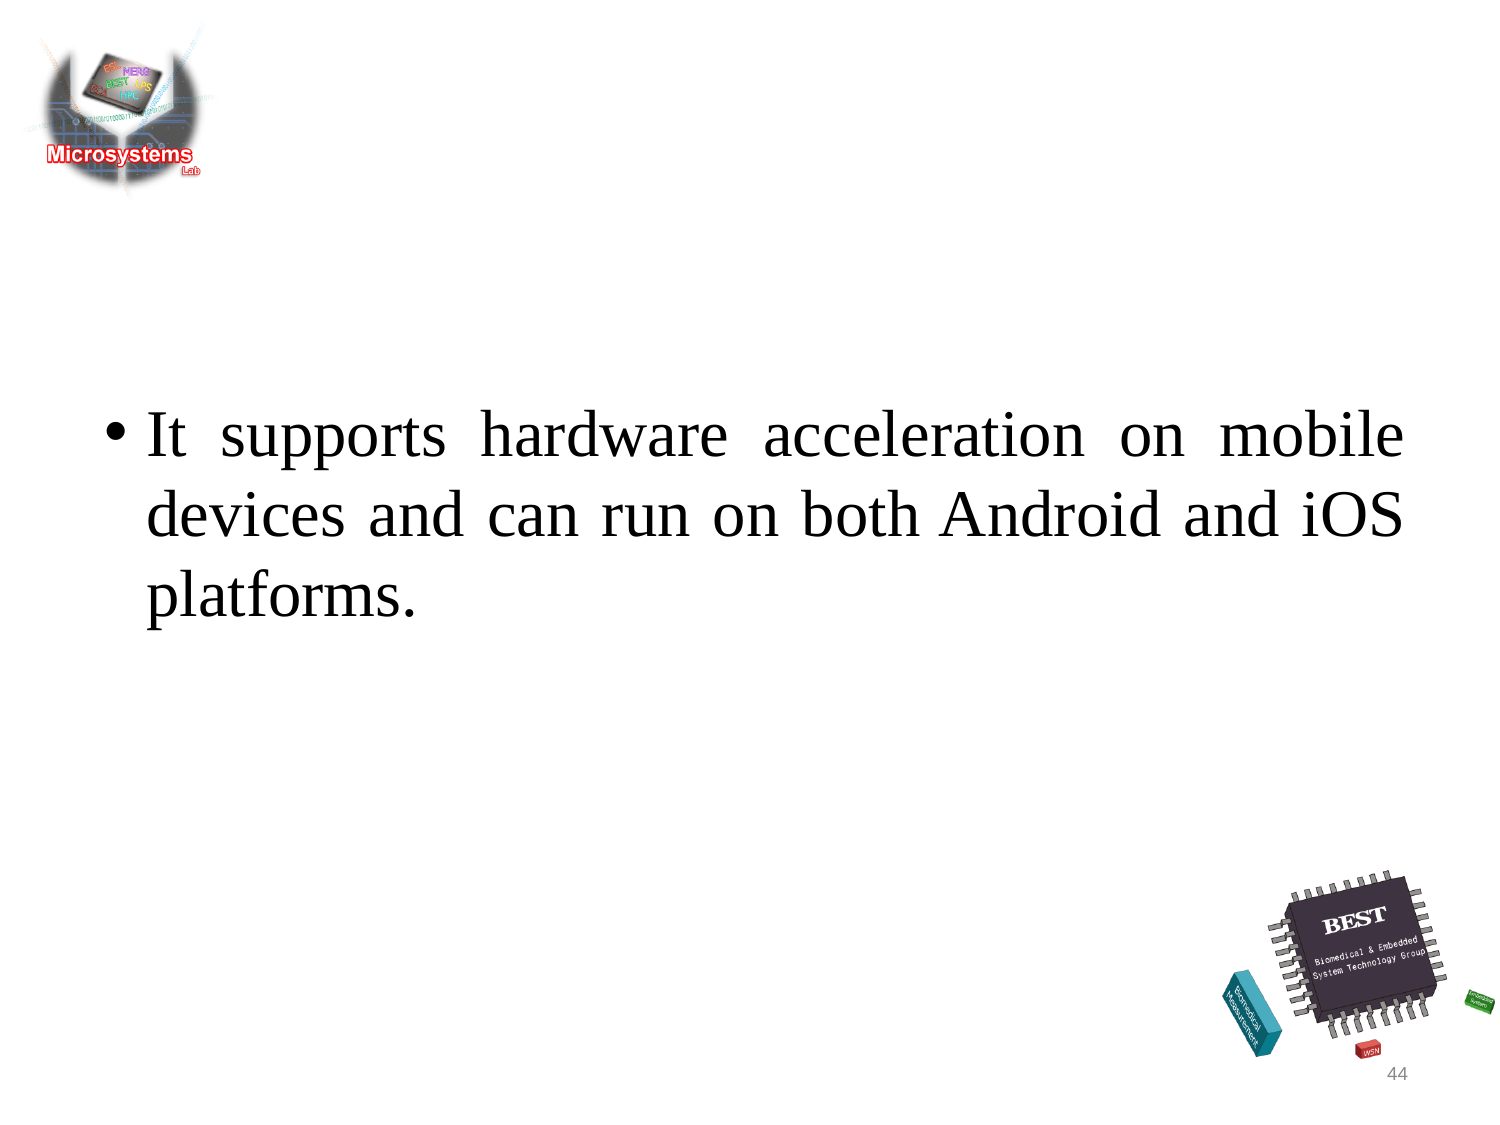

It supports hardware acceleration on mobile devices and can run on both Android and iOS platforms.
44